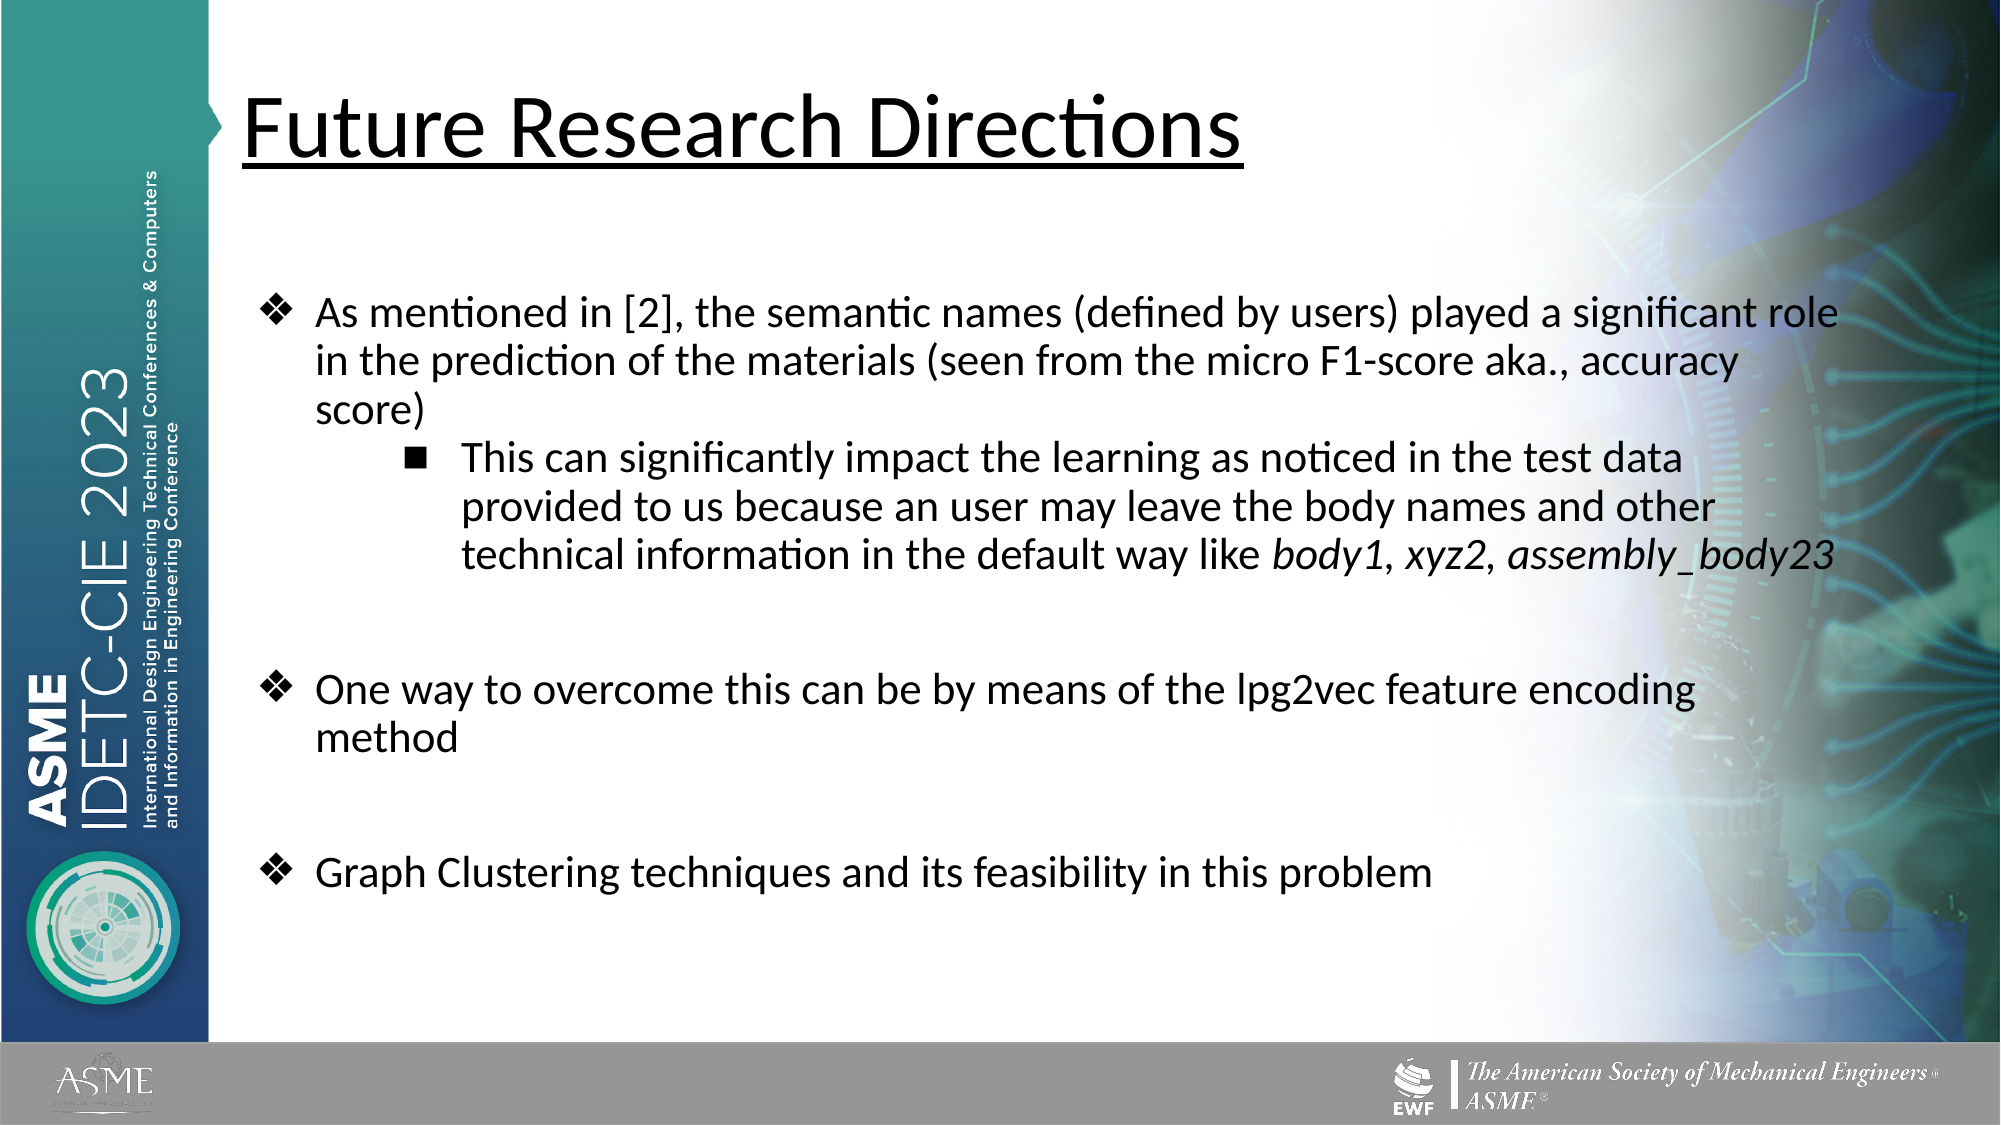

# Future Research Directions
As mentioned in [2], the semantic names (defined by users) played a significant role in the prediction of the materials (seen from the micro F1-score aka., accuracy score)
This can significantly impact the learning as noticed in the test data provided to us because an user may leave the body names and other technical information in the default way like body1, xyz2, assembly_body23

One way to overcome this can be by means of the lpg2vec feature encoding method

Graph Clustering techniques and its feasibility in this problem